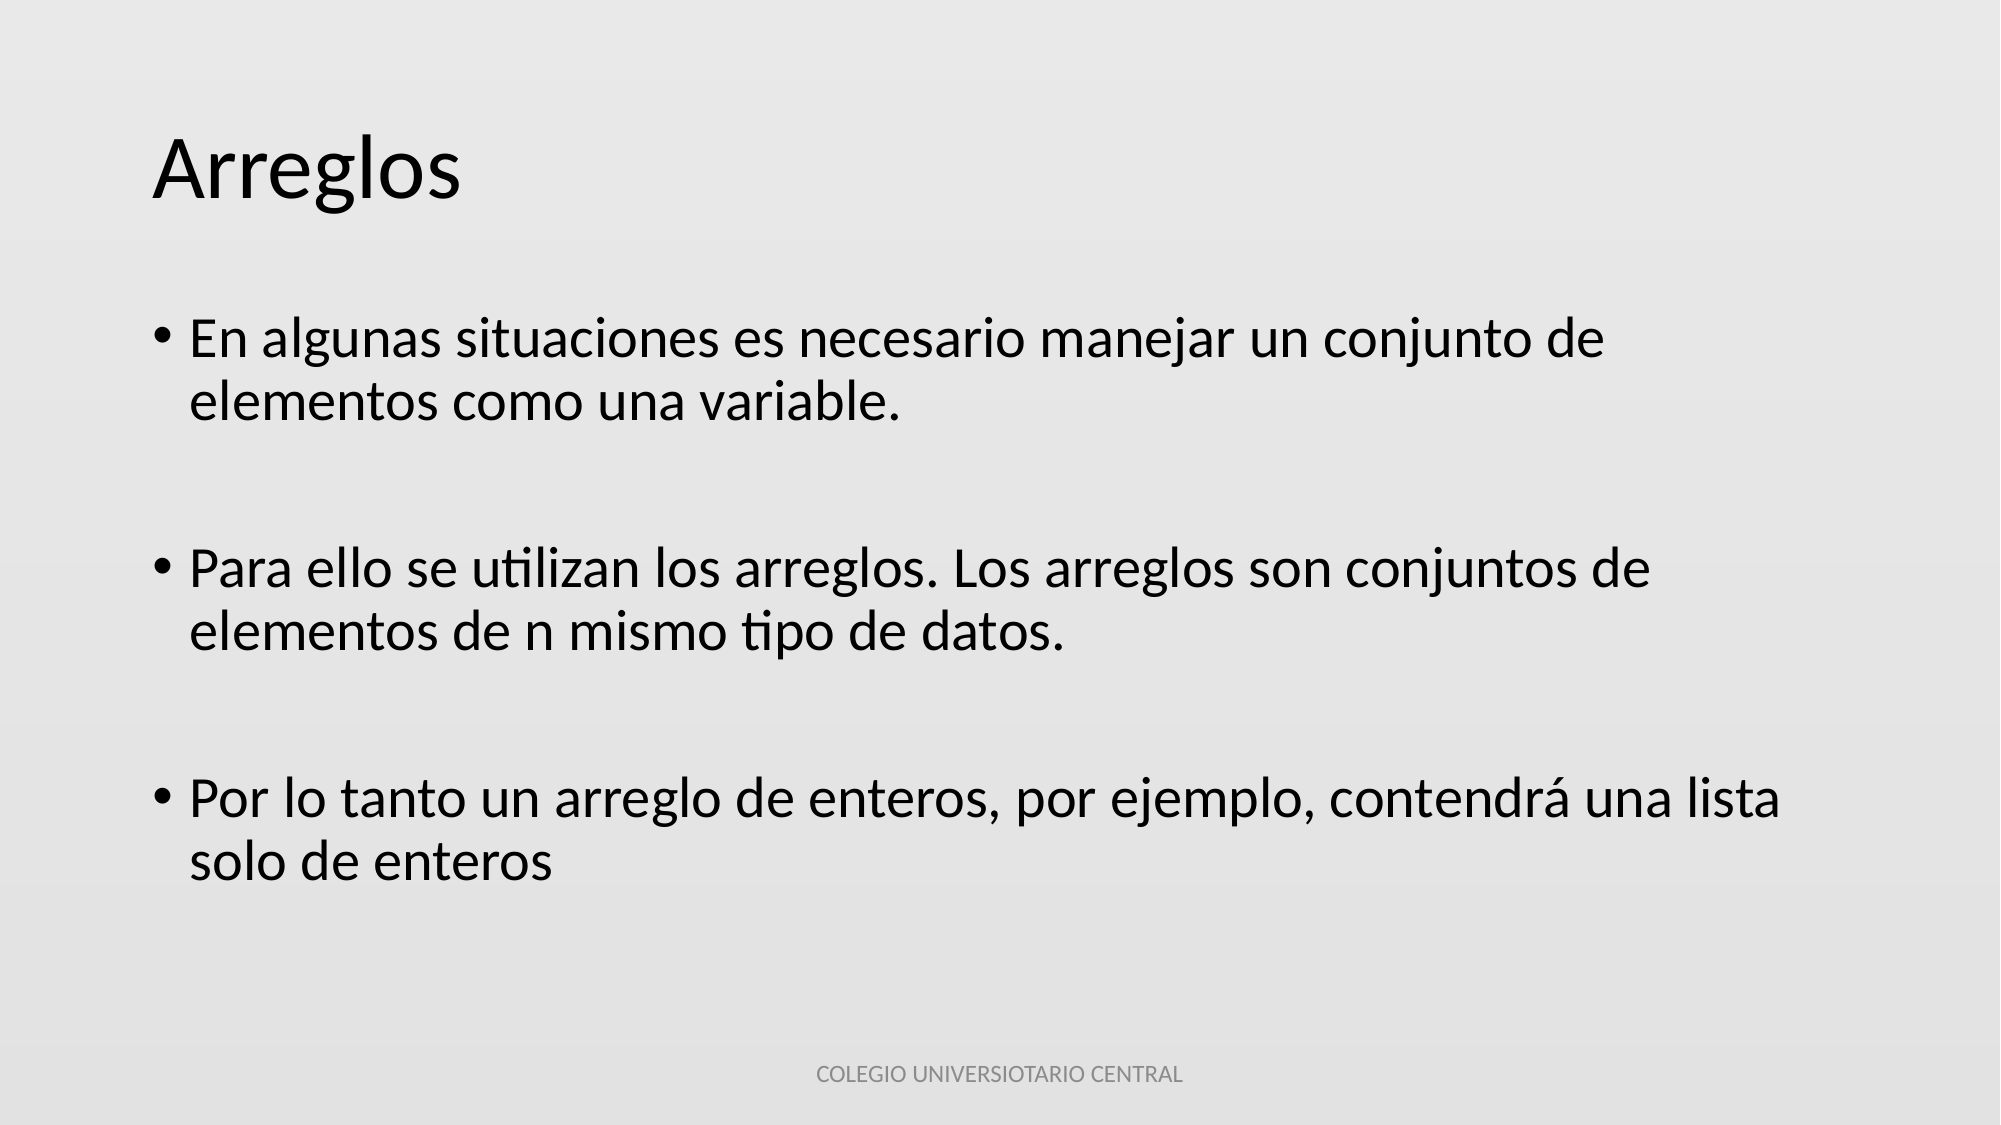

# Arreglos
En algunas situaciones es necesario manejar un conjunto de elementos como una variable.

Para ello se utilizan los arreglos. Los arreglos son conjuntos de elementos de n mismo tipo de datos.

Por lo tanto un arreglo de enteros, por ejemplo, contendrá una lista solo de enteros
COLEGIO UNIVERSIOTARIO CENTRAL